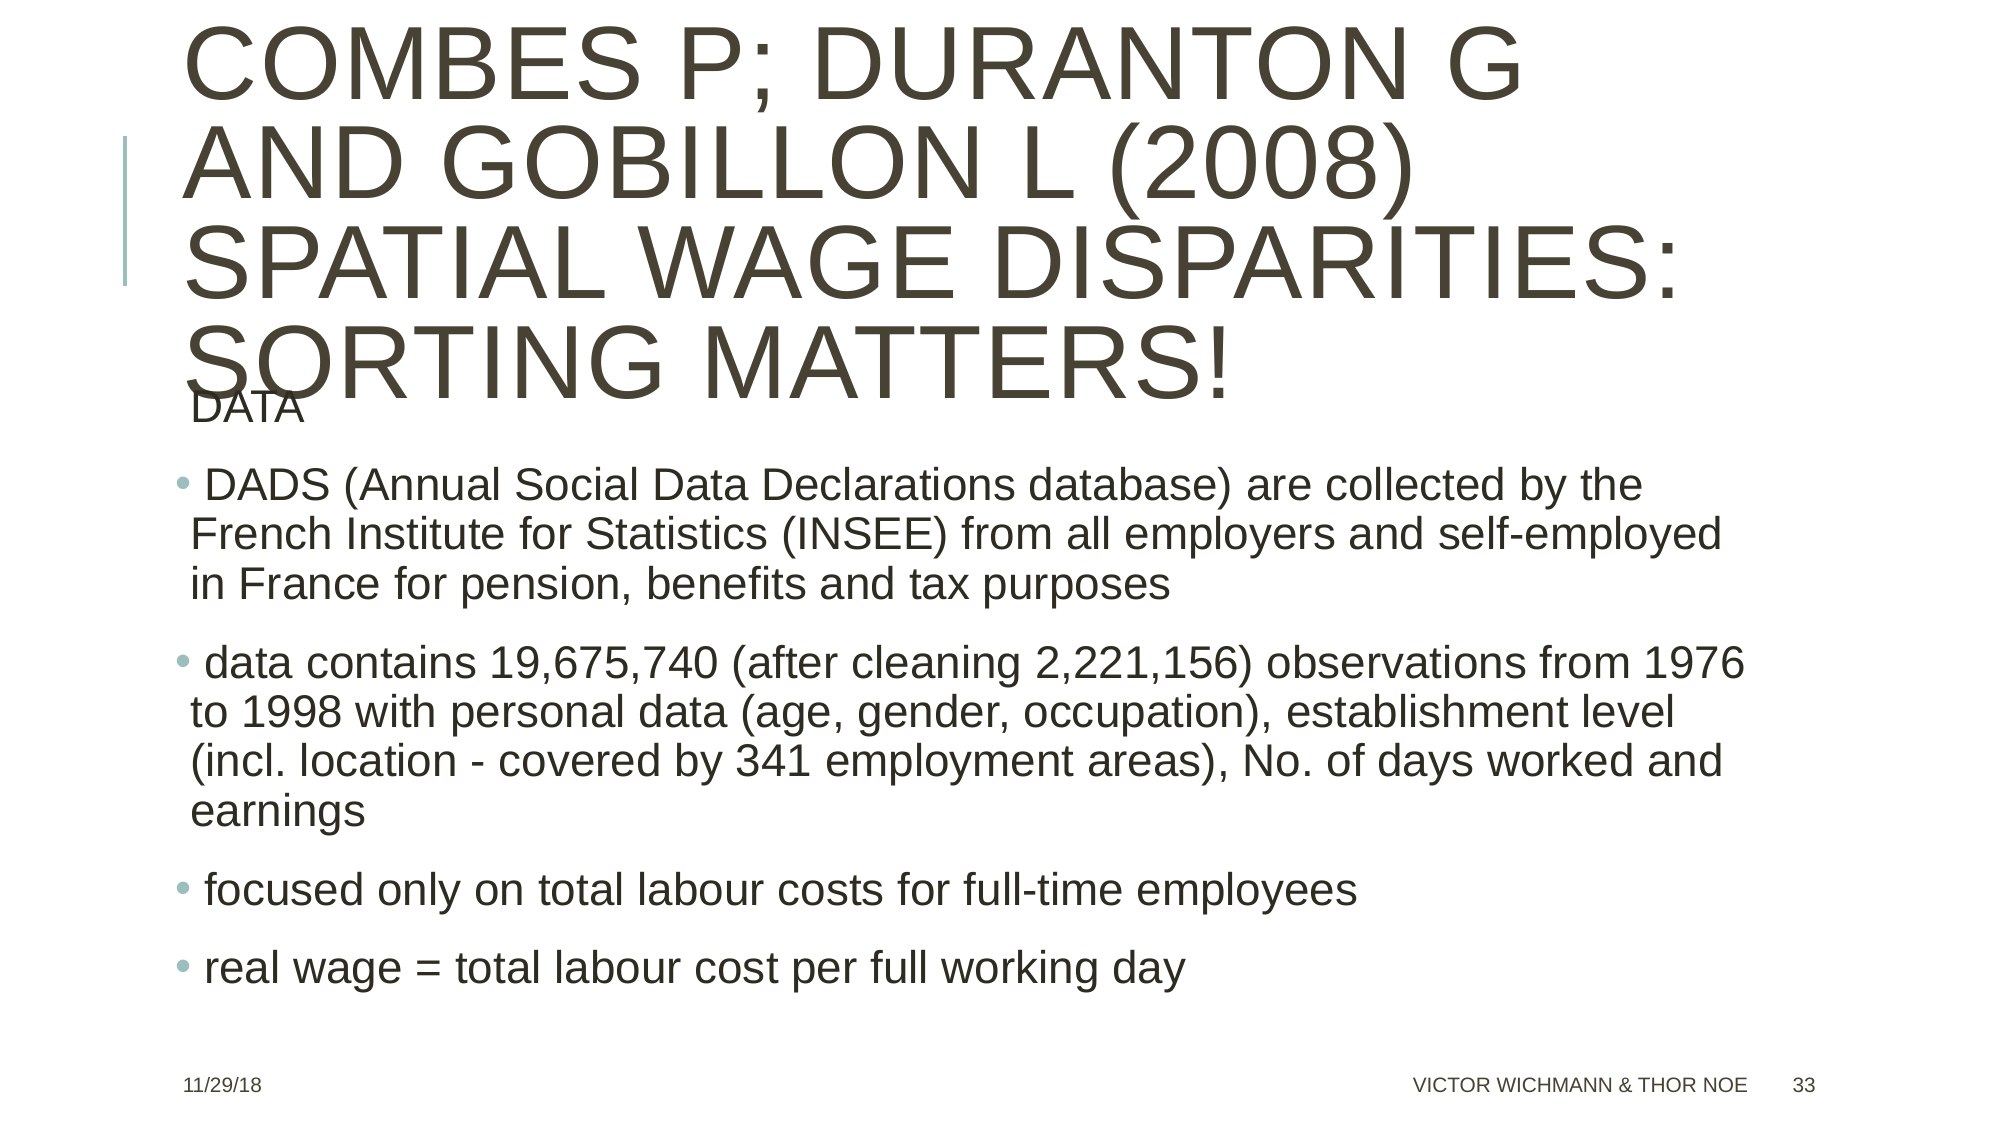

# Combes P; Duranton G and Gobillon L (2008) Spatial wage disparities: Sorting matters!
DATA
 DADS (Annual Social Data Declarations database) are collected by the French Institute for Statistics (INSEE) from all employers and self-employed in France for pension, benefits and tax purposes
 data contains 19,675,740 (after cleaning 2,221,156) observations from 1976 to 1998 with personal data (age, gender, occupation), establishment level (incl. location - covered by 341 employment areas), No. of days worked and earnings
 focused only on total labour costs for full-time employees
 real wage = total labour cost per full working day
11/29/18
Victor Wichmann & Thor Noe
33